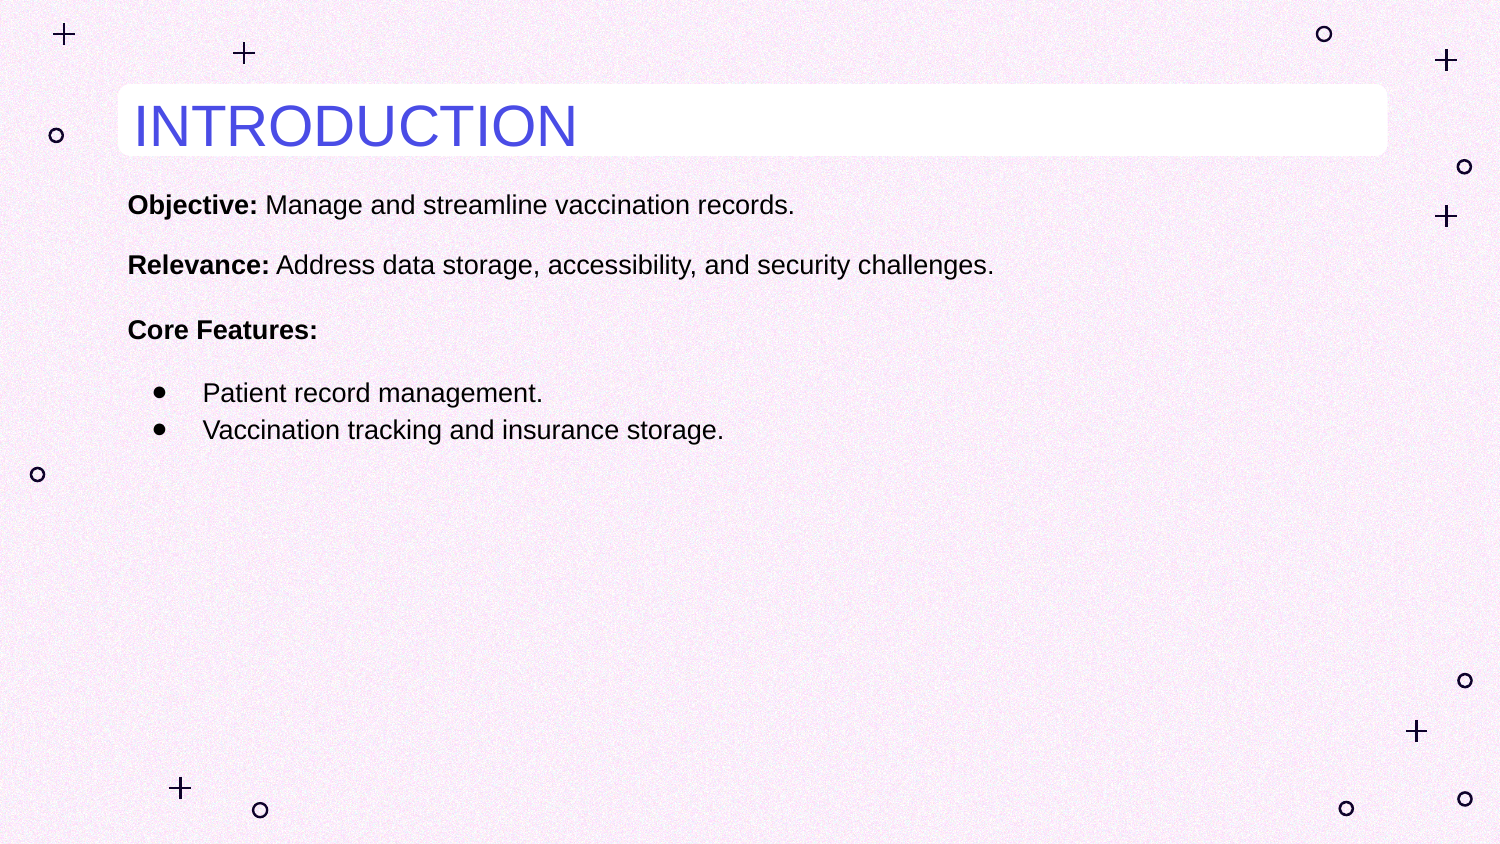

# INTRODUCTION

Objective: Manage and streamline vaccination records.

Relevance: Address data storage, accessibility, and security challenges.

Core Features:
Patient record management.
Vaccination tracking and insurance storage.